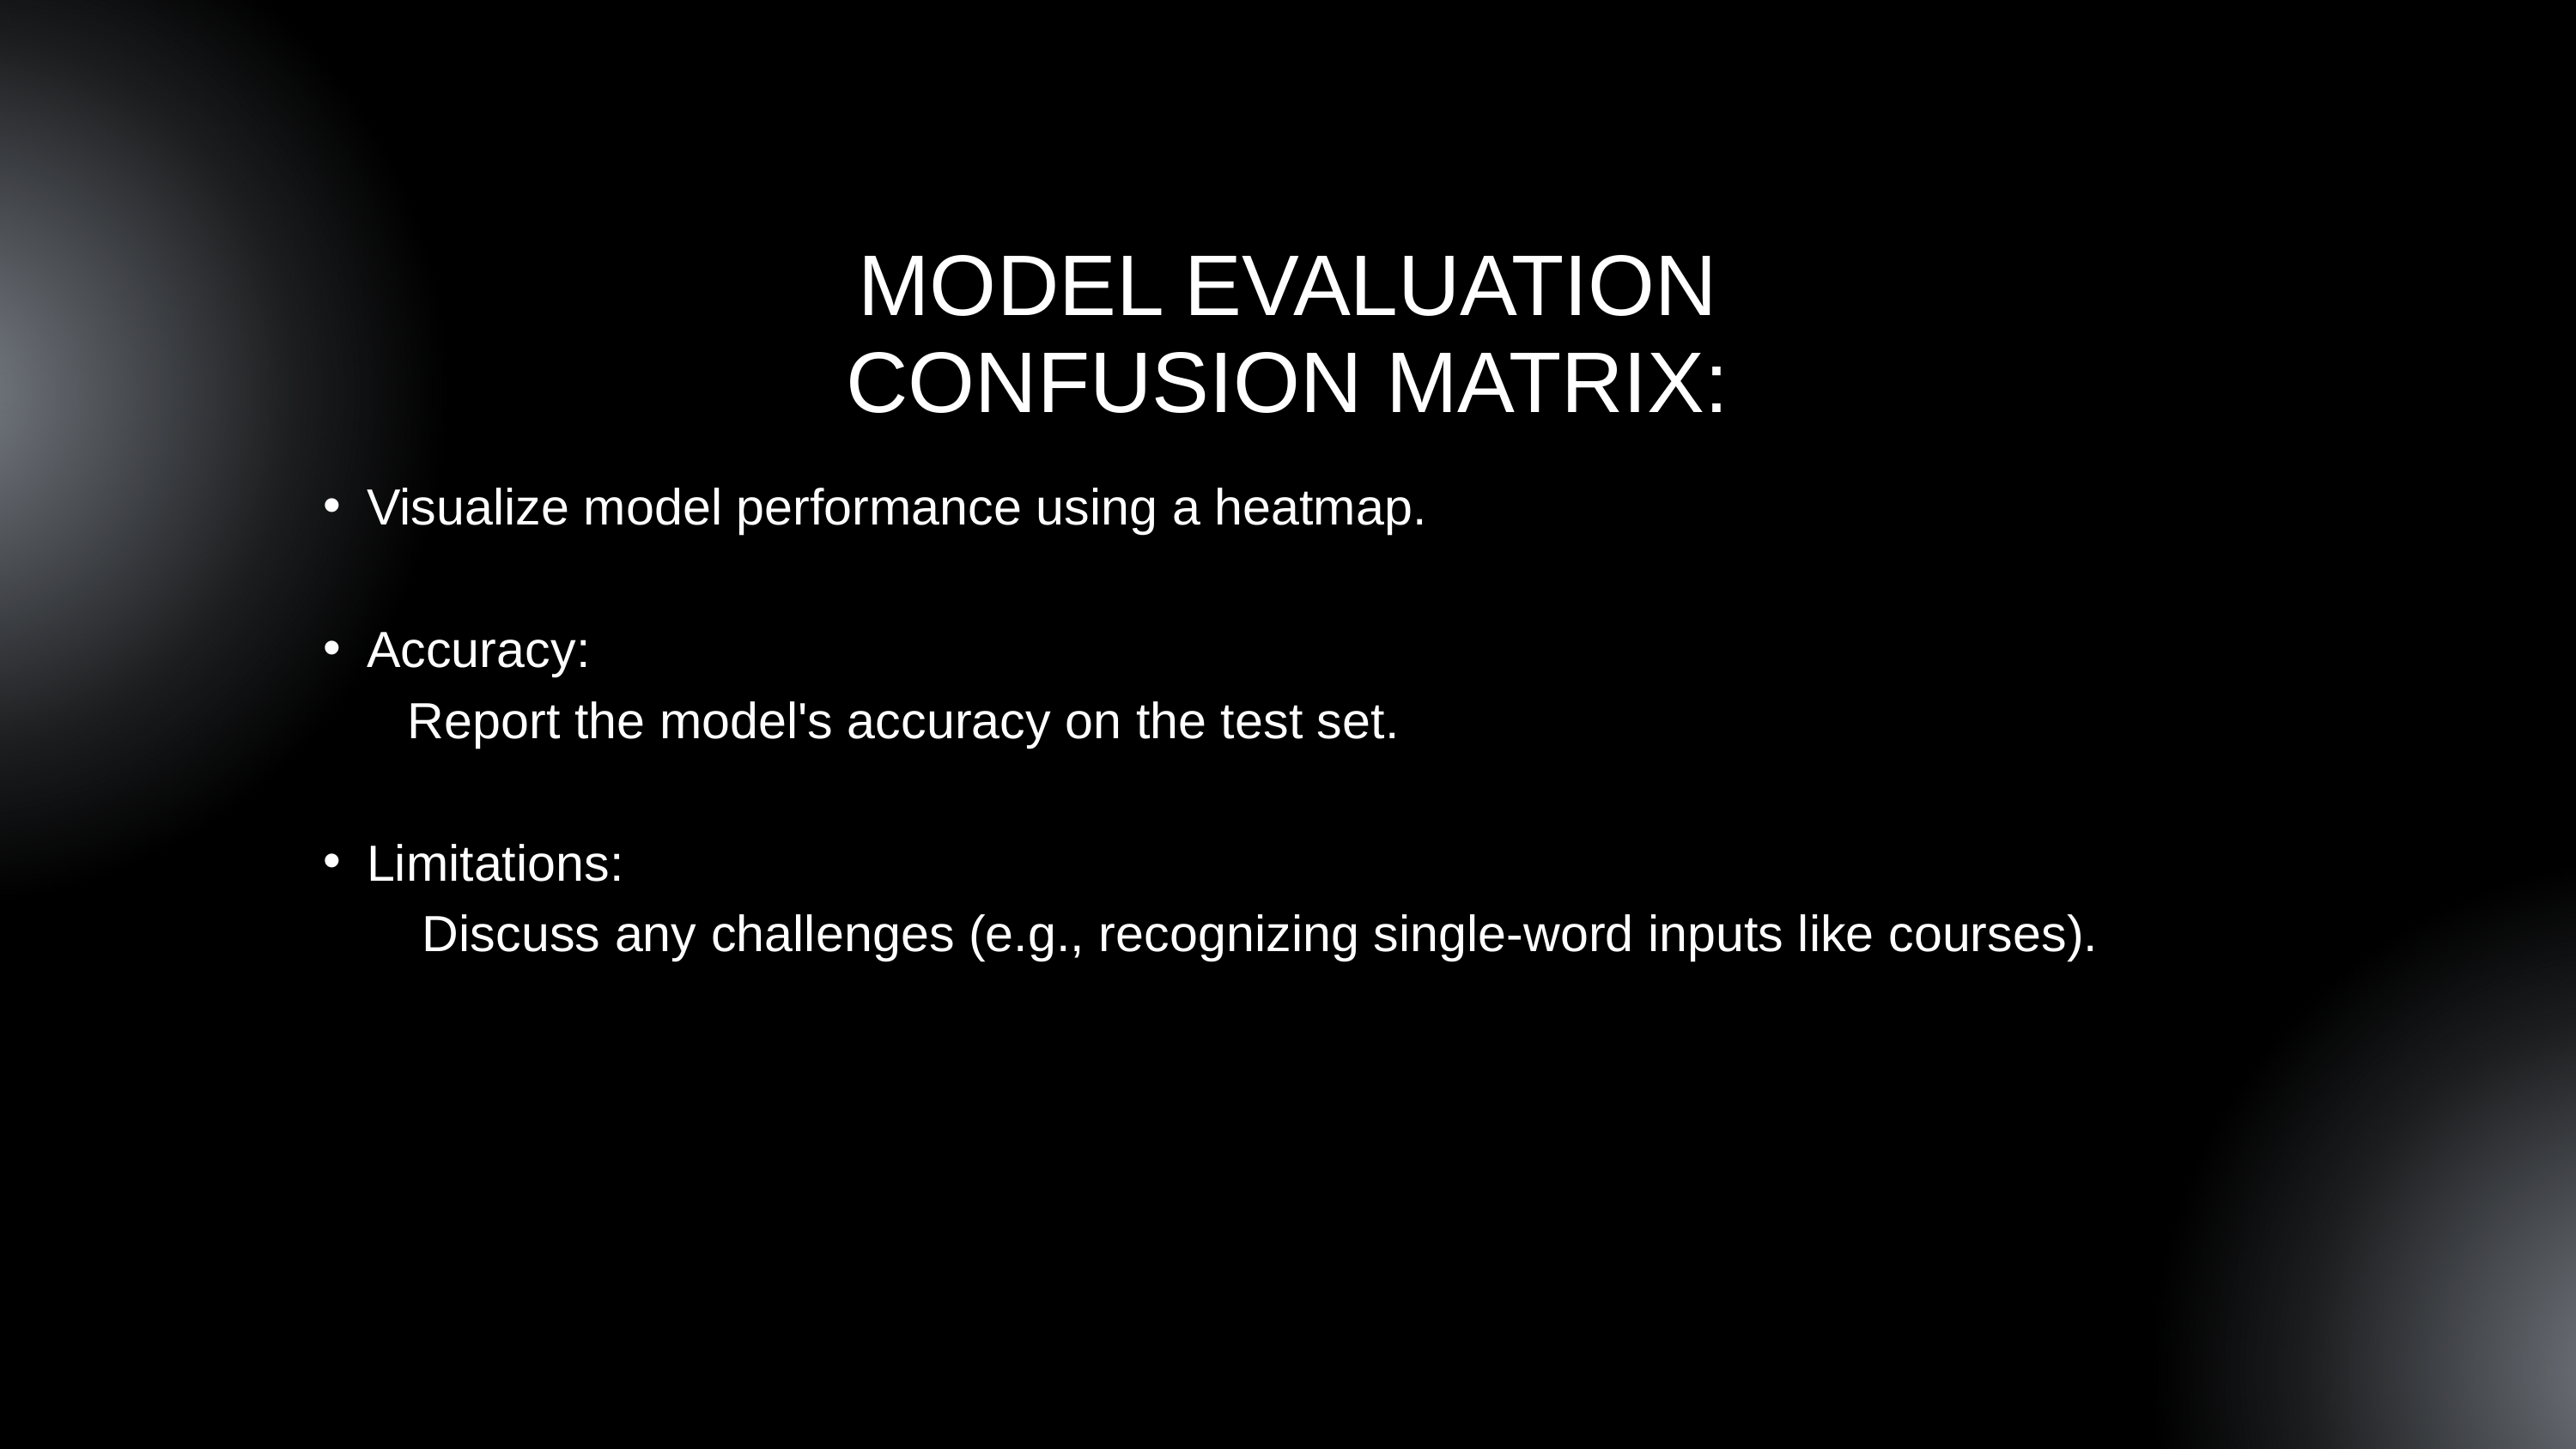

MODEL EVALUATION
CONFUSION MATRIX:

Visualize model performance using a heatmap.

Accuracy:
         Report the model's accuracy on the test set.

Limitations:
          Discuss any challenges (e.g., recognizing single-word inputs like courses).